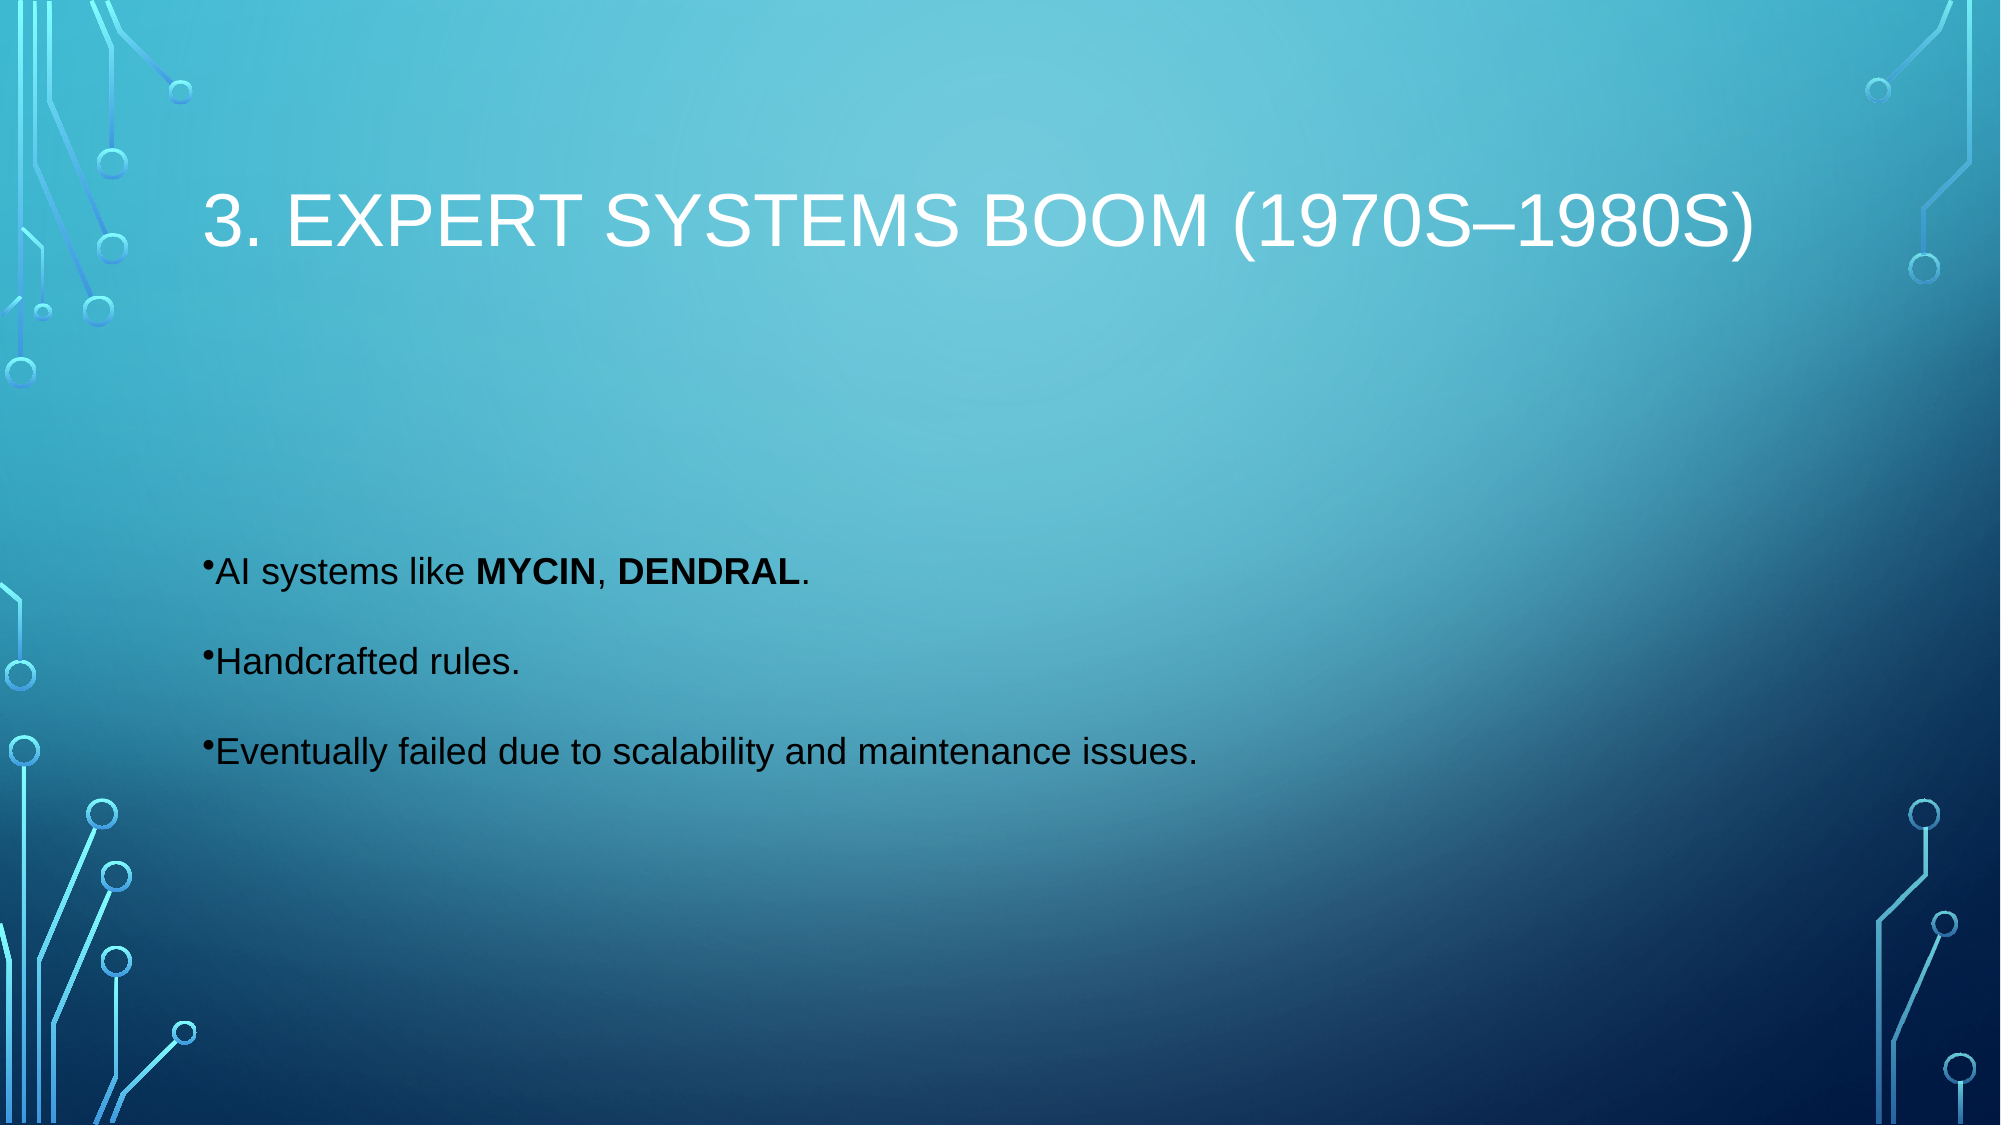

# 3. Expert Systems Boom (1970s–1980s)
AI systems like MYCIN, DENDRAL.

Handcrafted rules.

Eventually failed due to scalability and maintenance issues.